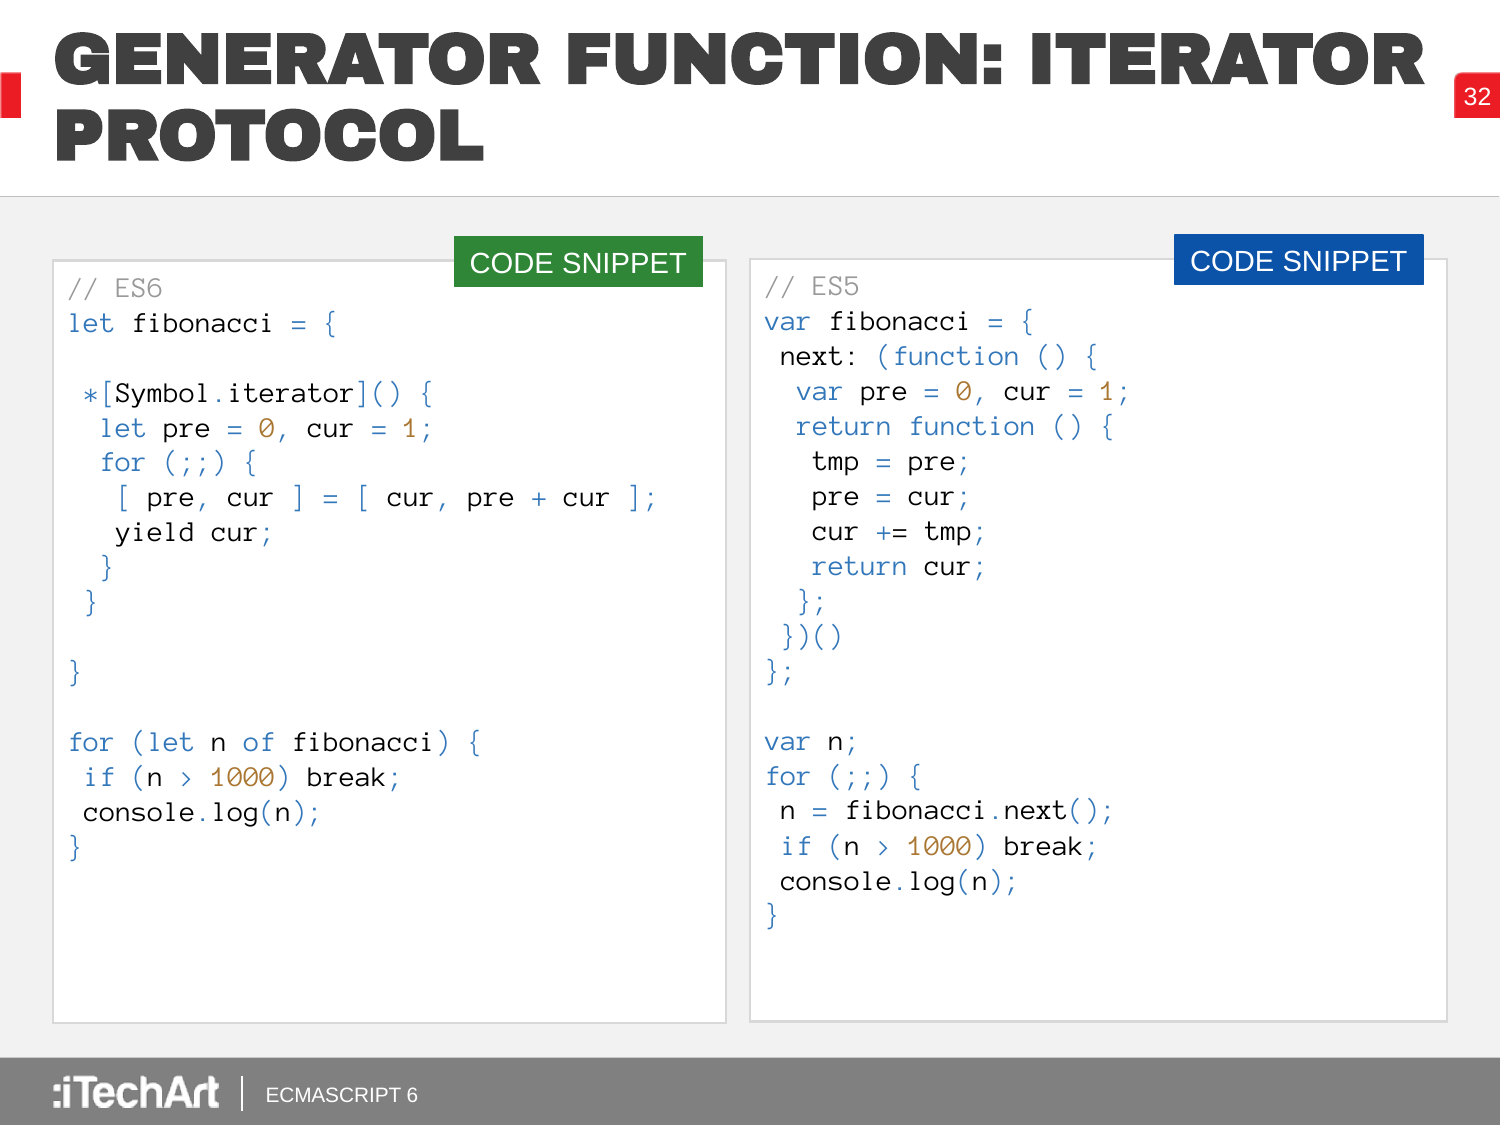

# GENERATOR FUNCTION: ITERATOR PROTOCOL
CODE SNIPPET
CODE SNIPPET
// ES5
var fibonacci = {
 next: (function () {
  var pre = 0, cur = 1;
  return function () {
   tmp = pre;
   pre = cur;
   cur += tmp;
   return cur;
  };
 })()
};

var n;
for (;;) {
 n = fibonacci.next();
 if (n > 1000) break;
 console.log(n);
}
// ES6
let fibonacci = {

 *[Symbol.iterator]() {
  let pre = 0, cur = 1;
  for (;;) {
   [ pre, cur ] = [ cur, pre + cur ];
   yield cur;
  }
 }

}

for (let n of fibonacci) {
 if (n > 1000) break;
 console.log(n);
}

ECMASCRIPT 6